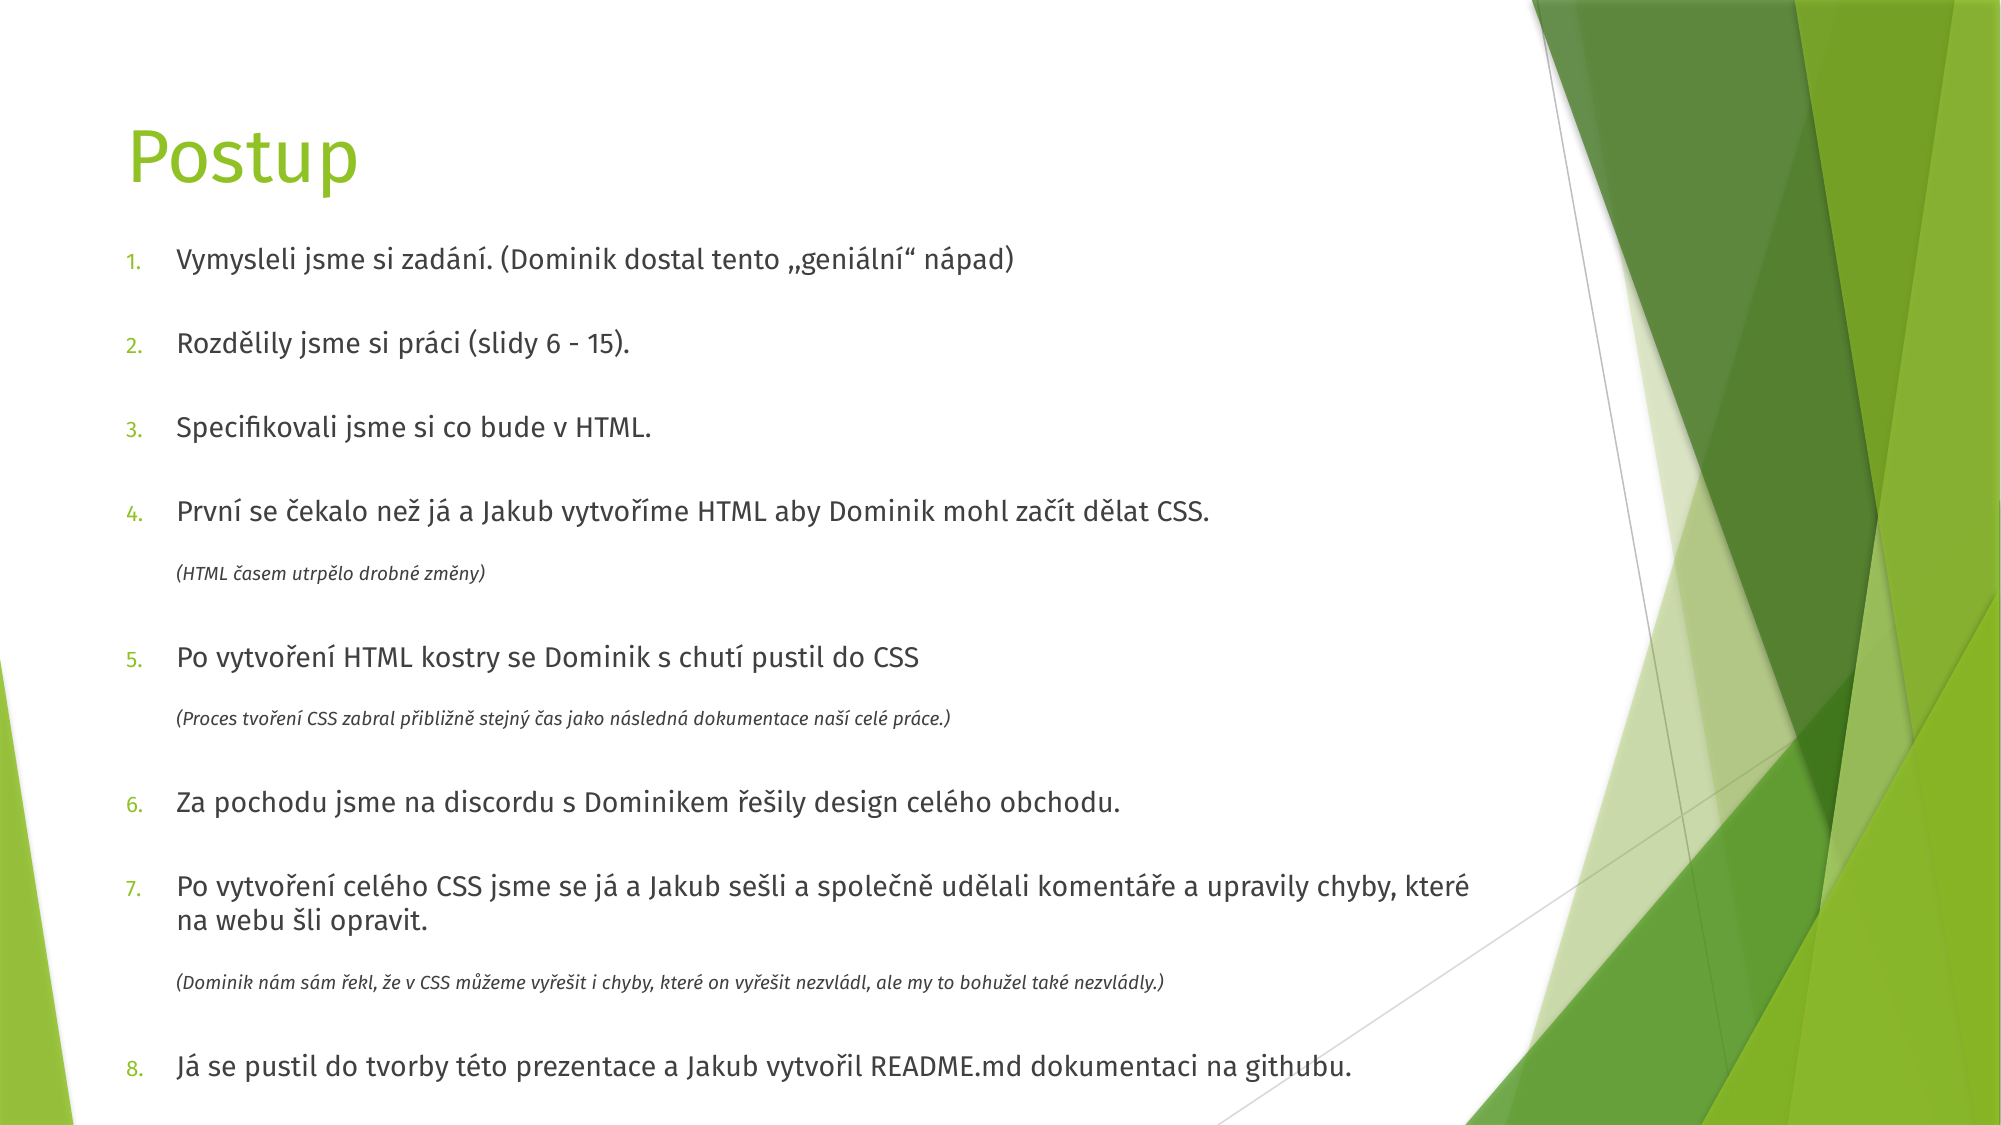

# Postup
Vymysleli jsme si zadání. (Dominik dostal tento ,,geniální“ nápad)
Rozdělily jsme si práci (slidy 6 - 15).
Specifikovali jsme si co bude v HTML.
První se čekalo než já a Jakub vytvoříme HTML aby Dominik mohl začít dělat CSS.
(HTML časem utrpělo drobné změny)

Po vytvoření HTML kostry se Dominik s chutí pustil do CSS
(Proces tvoření CSS zabral přibližně stejný čas jako následná dokumentace naší celé práce.)

Za pochodu jsme na discordu s Dominikem řešily design celého obchodu.
Po vytvoření celého CSS jsme se já a Jakub sešli a společně udělali komentáře a upravily chyby, které na webu šli opravit.
(Dominik nám sám řekl, že v CSS můžeme vyřešit i chyby, které on vyřešit nezvládl, ale my to bohužel také nezvládly.)

Já se pustil do tvorby této prezentace a Jakub vytvořil README.md dokumentaci na githubu.